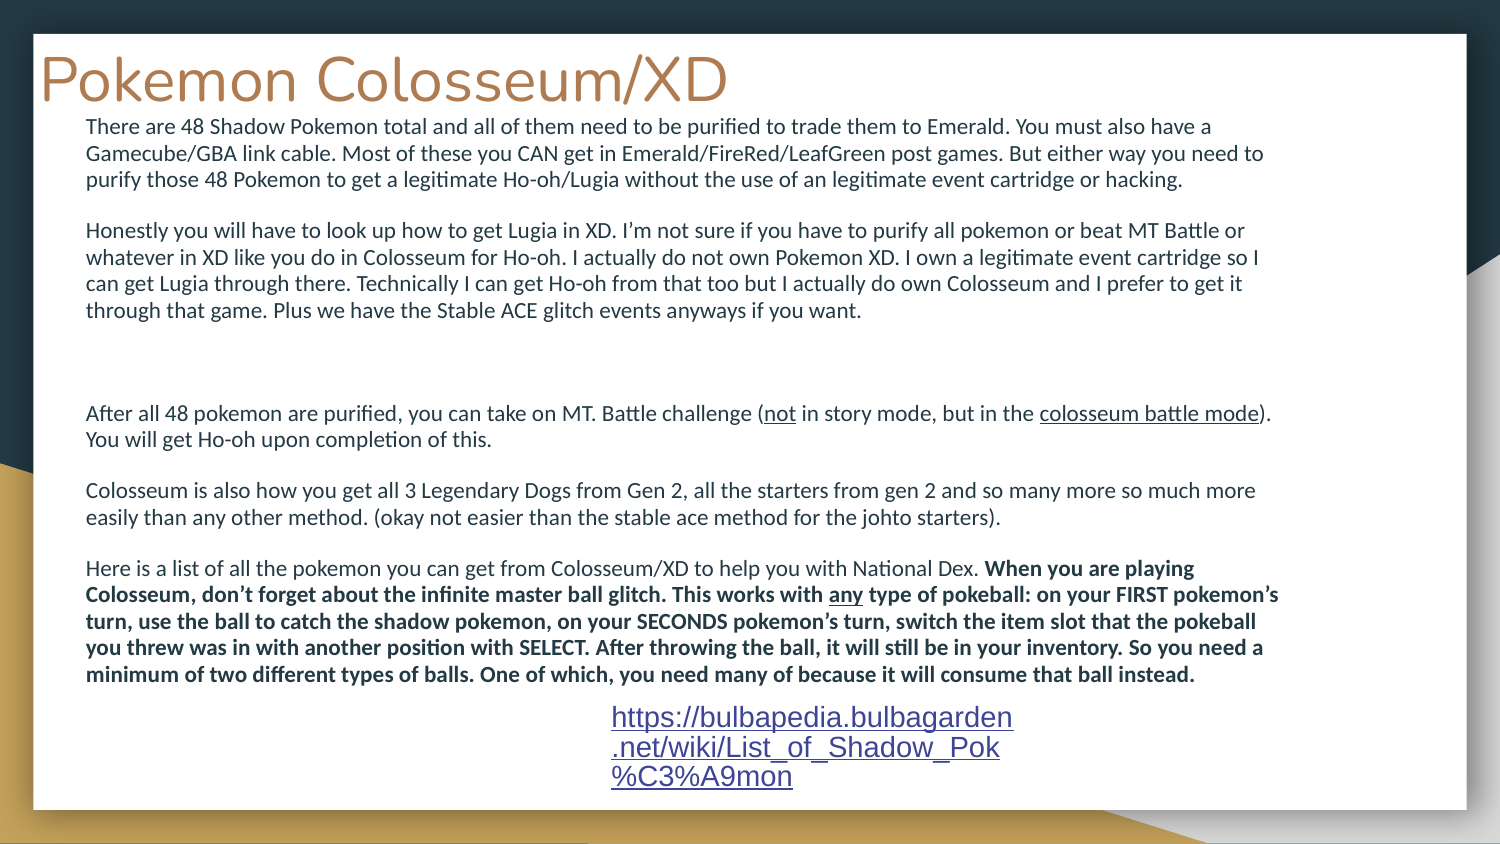

# Pokemon Colosseum/XD
There are 48 Shadow Pokemon total and all of them need to be purified to trade them to Emerald. You must also have a Gamecube/GBA link cable. Most of these you CAN get in Emerald/FireRed/LeafGreen post games. But either way you need to purify those 48 Pokemon to get a legitimate Ho-oh/Lugia without the use of an legitimate event cartridge or hacking.
Honestly you will have to look up how to get Lugia in XD. I’m not sure if you have to purify all pokemon or beat MT Battle or whatever in XD like you do in Colosseum for Ho-oh. I actually do not own Pokemon XD. I own a legitimate event cartridge so I can get Lugia through there. Technically I can get Ho-oh from that too but I actually do own Colosseum and I prefer to get it through that game. Plus we have the Stable ACE glitch events anyways if you want.

After all 48 pokemon are purified, you can take on MT. Battle challenge (not in story mode, but in the colosseum battle mode). You will get Ho-oh upon completion of this.
Colosseum is also how you get all 3 Legendary Dogs from Gen 2, all the starters from gen 2 and so many more so much more easily than any other method. (okay not easier than the stable ace method for the johto starters).
Here is a list of all the pokemon you can get from Colosseum/XD to help you with National Dex. When you are playing Colosseum, don’t forget about the infinite master ball glitch. This works with any type of pokeball: on your FIRST pokemon’s turn, use the ball to catch the shadow pokemon, on your SECONDS pokemon’s turn, switch the item slot that the pokeball you threw was in with another position with SELECT. After throwing the ball, it will still be in your inventory. So you need a minimum of two different types of balls. One of which, you need many of because it will consume that ball instead.
https://bulbapedia.bulbagarden.net/wiki/List_of_Shadow_Pok%C3%A9mon